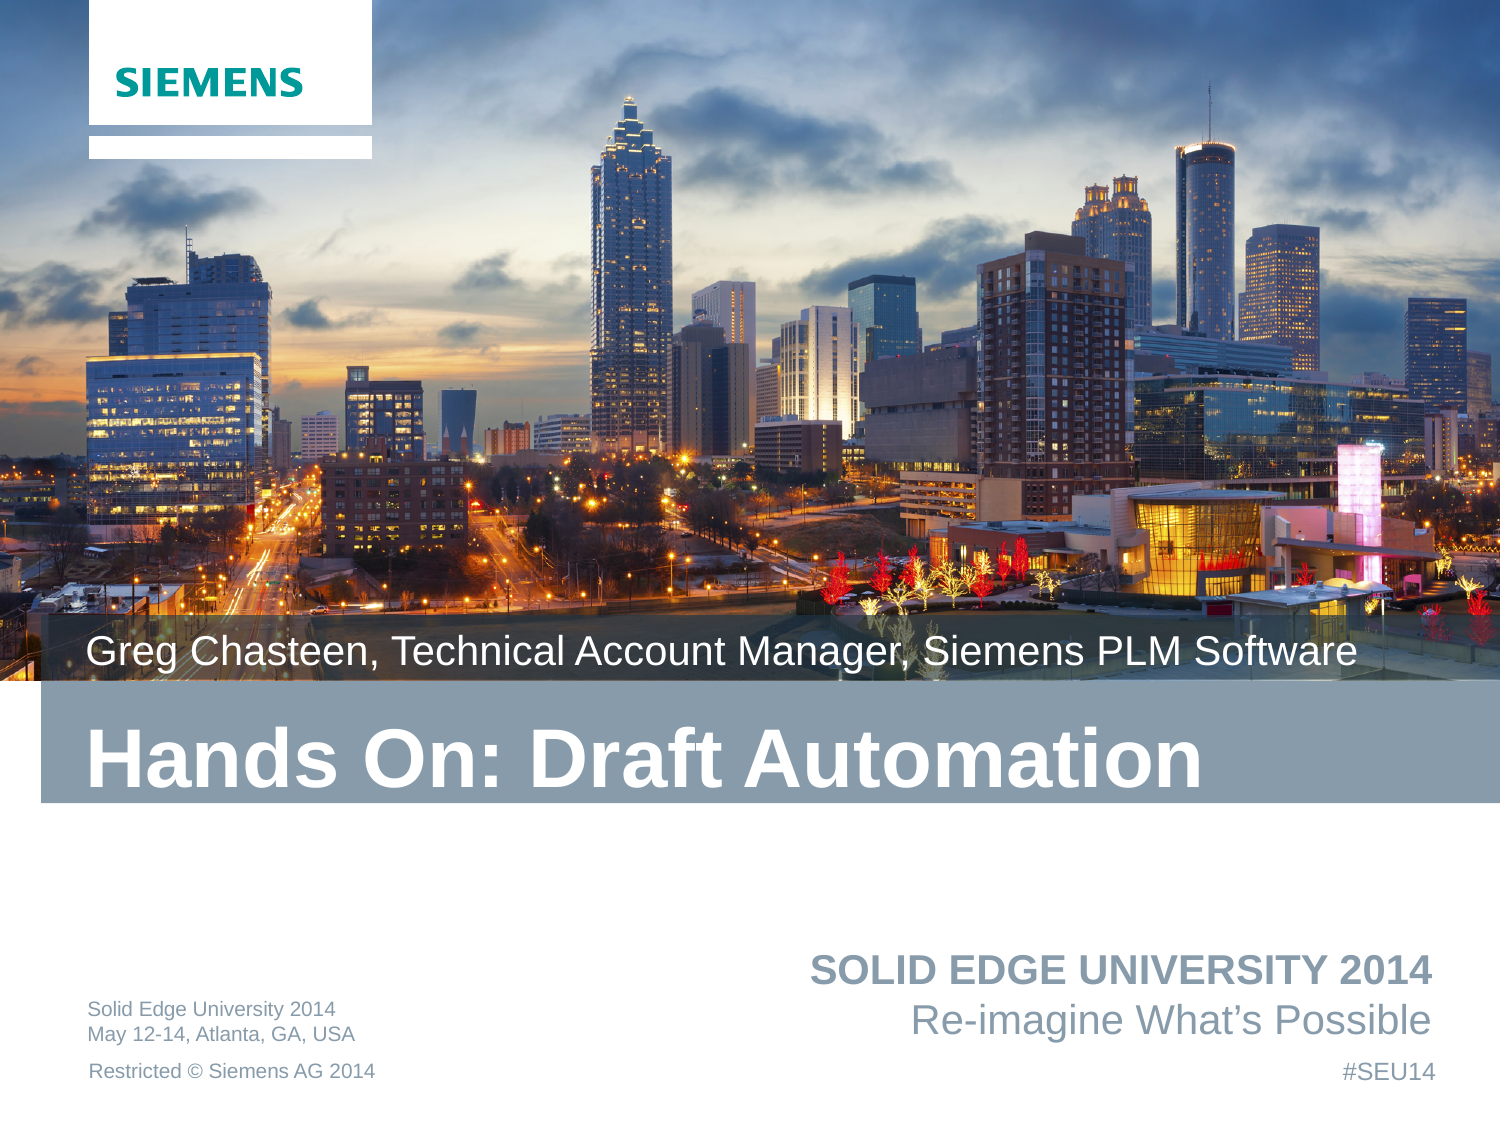

Greg Chasteen, Technical Account Manager, Siemens PLM Software
# Hands On: Draft Automation